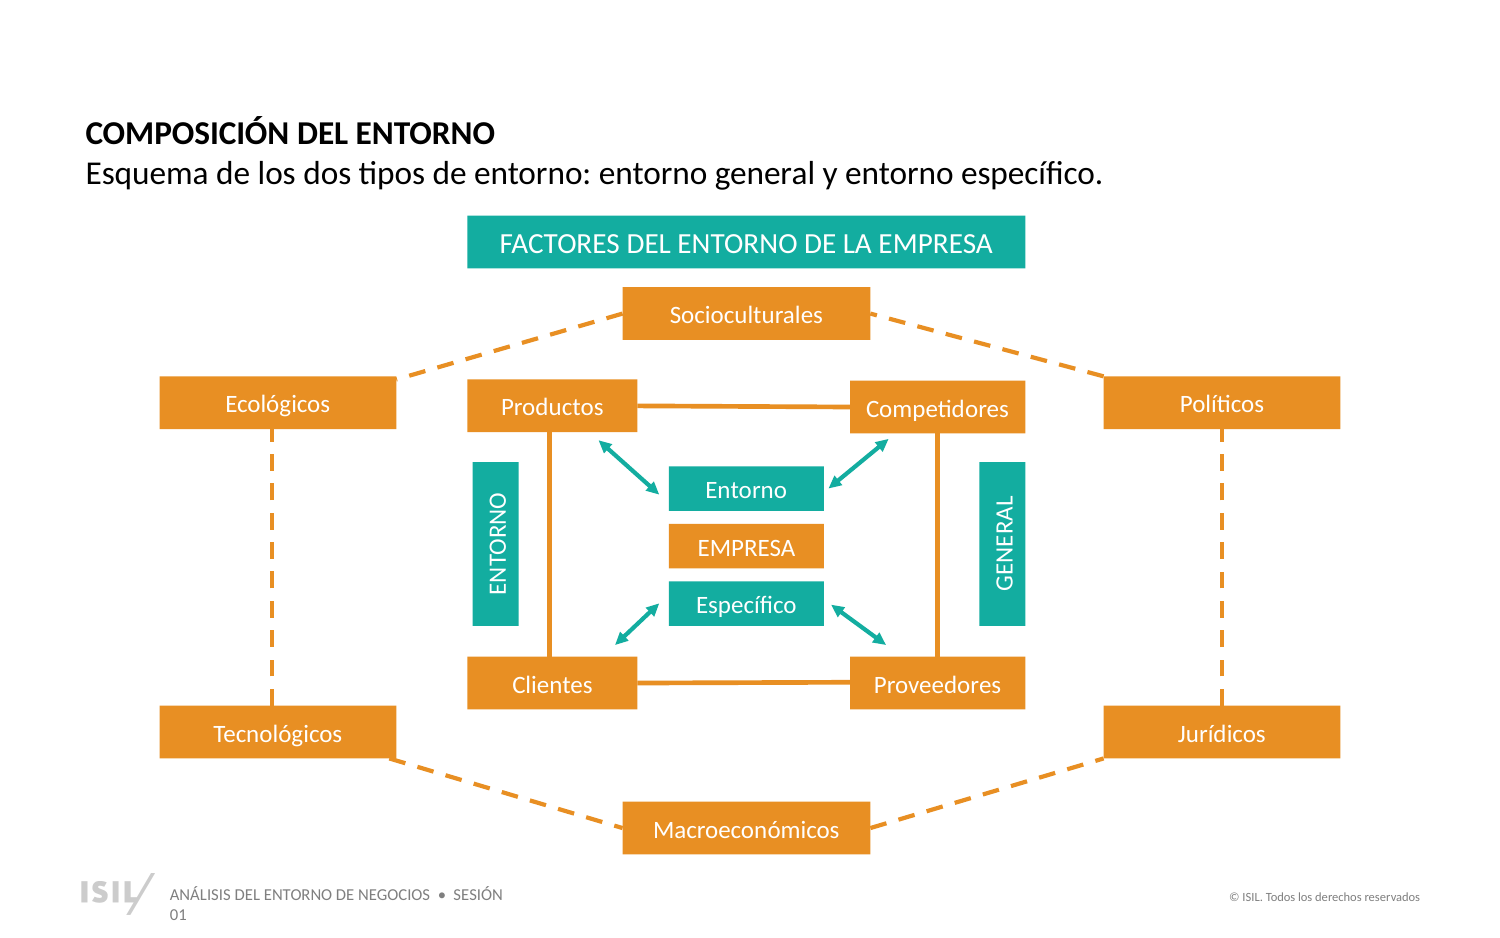

COMPOSICIÓN DEL ENTORNO
Esquema de los dos tipos de entorno: entorno general y entorno específico.
FACTORES DEL ENTORNO DE LA EMPRESA
Socioculturales
Ecológicos
Políticos
Productos
Competidores
Entorno
ENTORNO
GENERAL
EMPRESA
Específico
Clientes
Proveedores
Tecnológicos
Jurídicos
Macroeconómicos